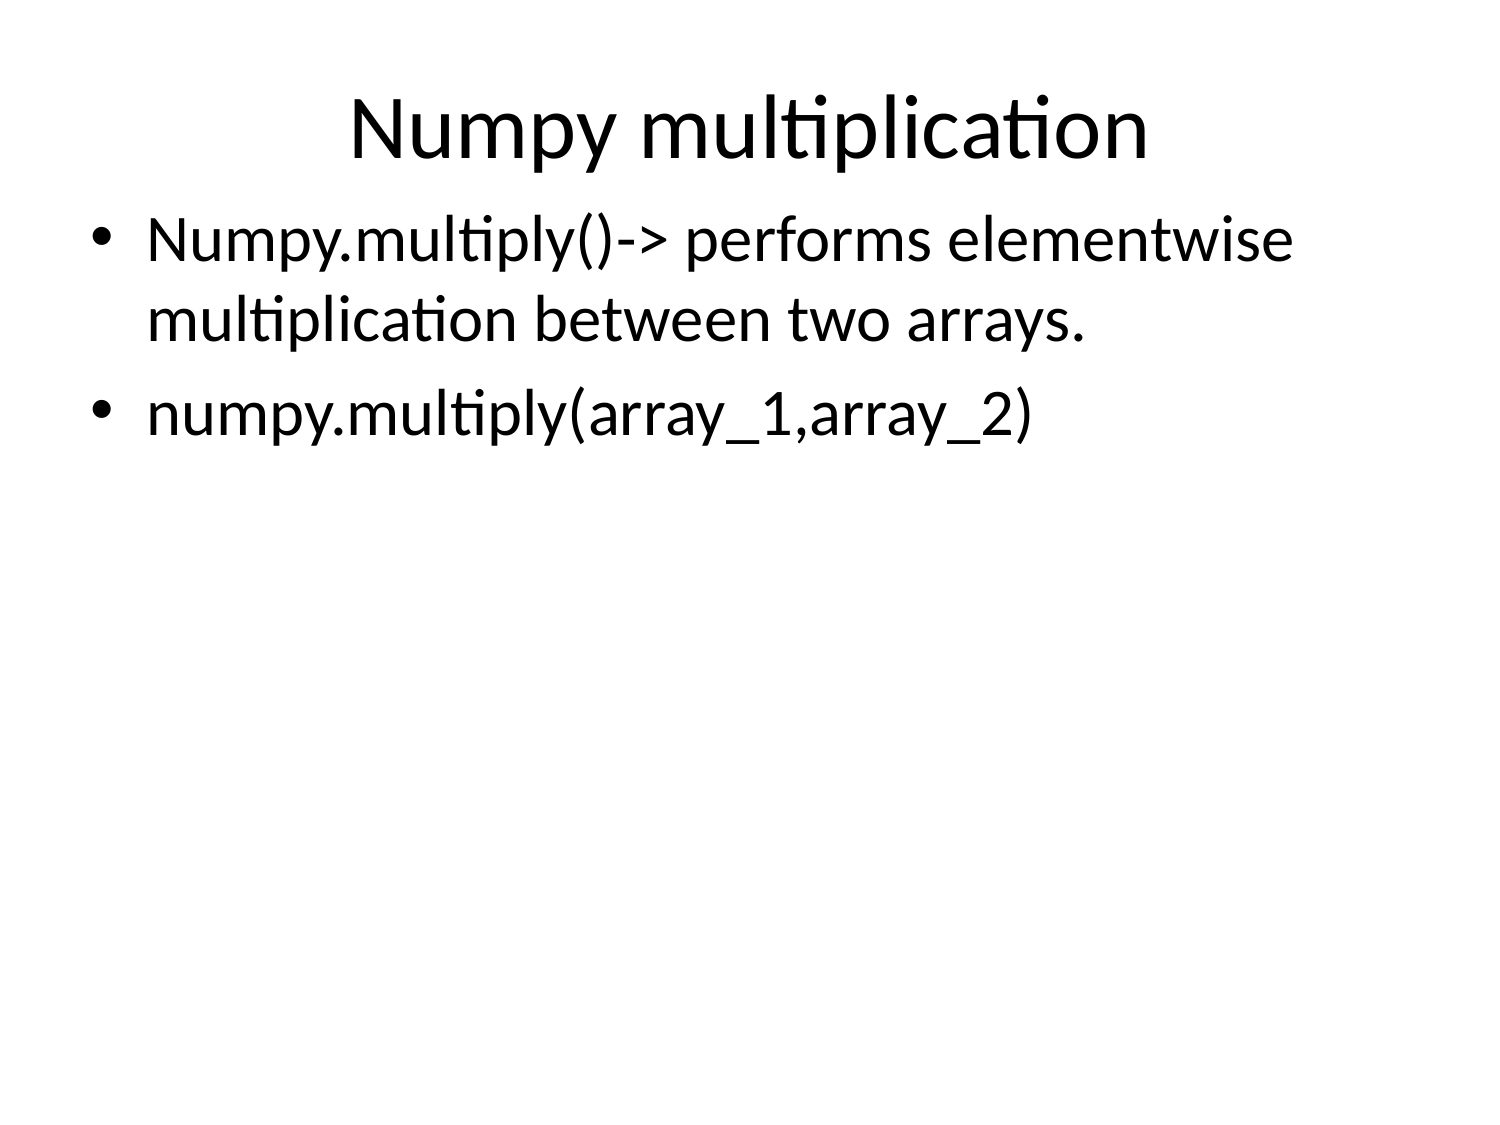

# Numpy multiplication
Numpy.multiply()-> performs elementwise multiplication between two arrays.
numpy.multiply(array_1,array_2)